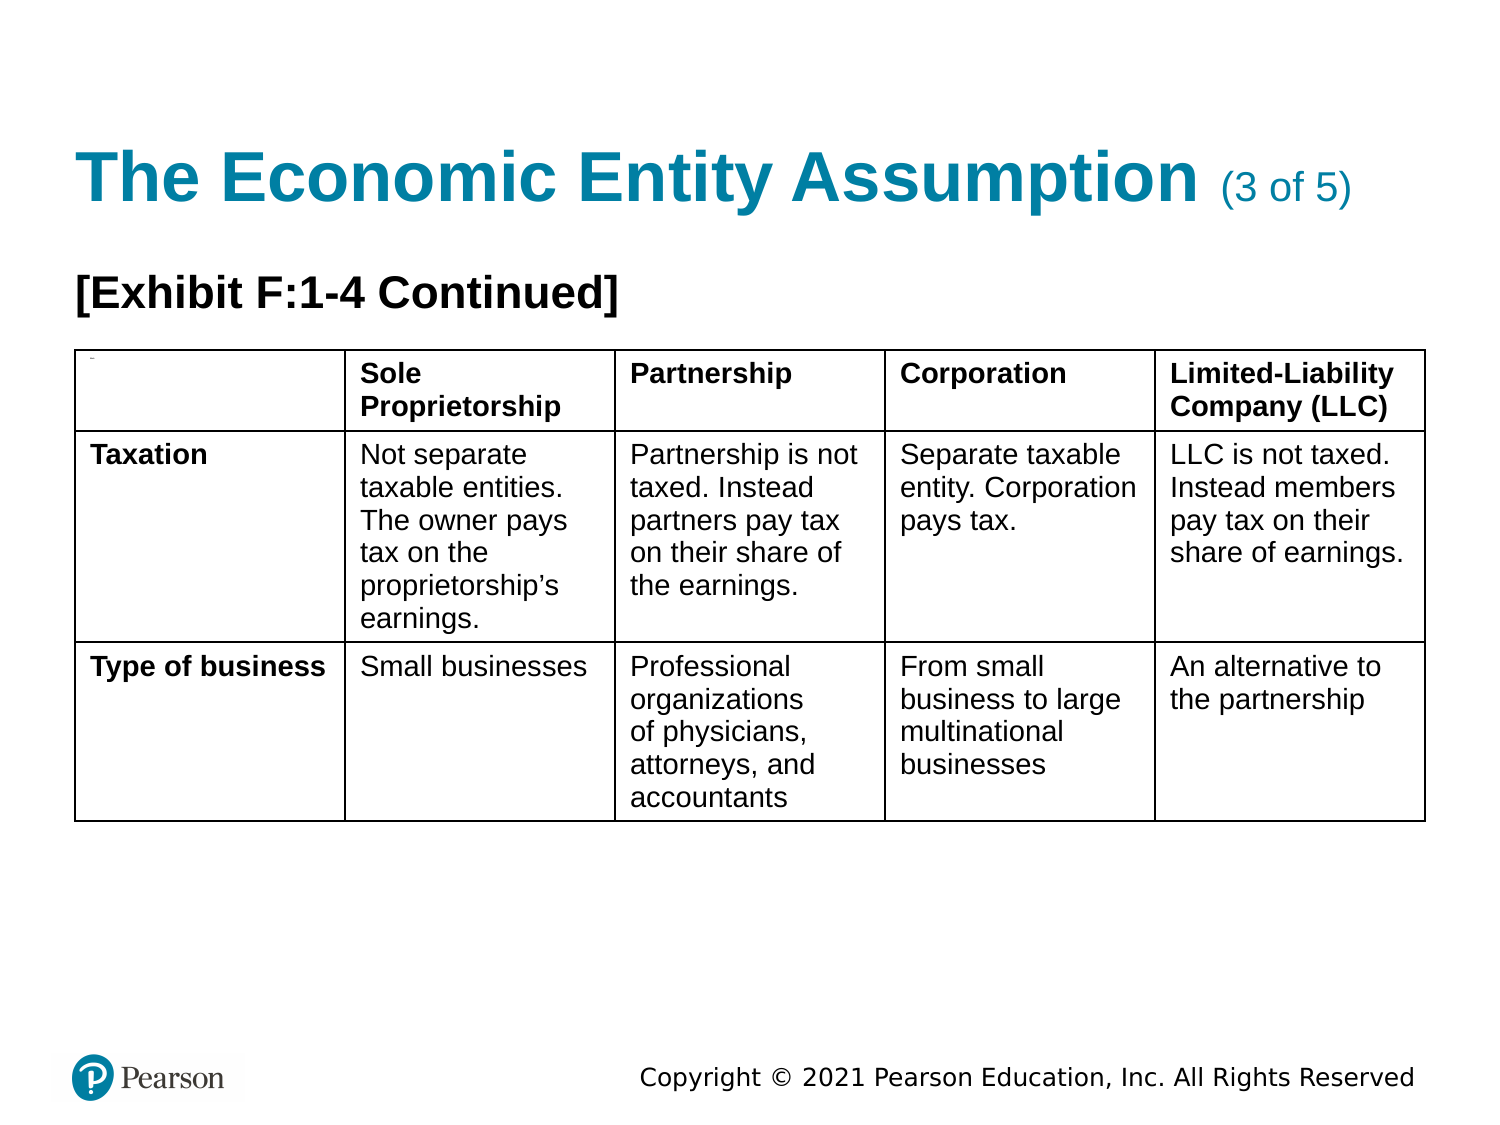

# The Economic Entity Assumption (3 of 5)
[Exhibit F:1-4 Continued]
| Blank | Sole Proprietorship | Partnership | Corporation | Limited-Liability Company (L L C) |
| --- | --- | --- | --- | --- |
| Taxation | Not separate taxable entities. The owner pays tax on the proprietorship’s earnings. | Partnership is not taxed. Instead partners pay tax on their share of the earnings. | Separate taxable entity. Corporation pays tax. | L L C is not taxed. Instead members pay tax on their share of earnings. |
| Type of business | Small businesses | Professional organizations of physicians, attorneys, and accountants | From small business to large multinational businesses | An alternative to the partnership |